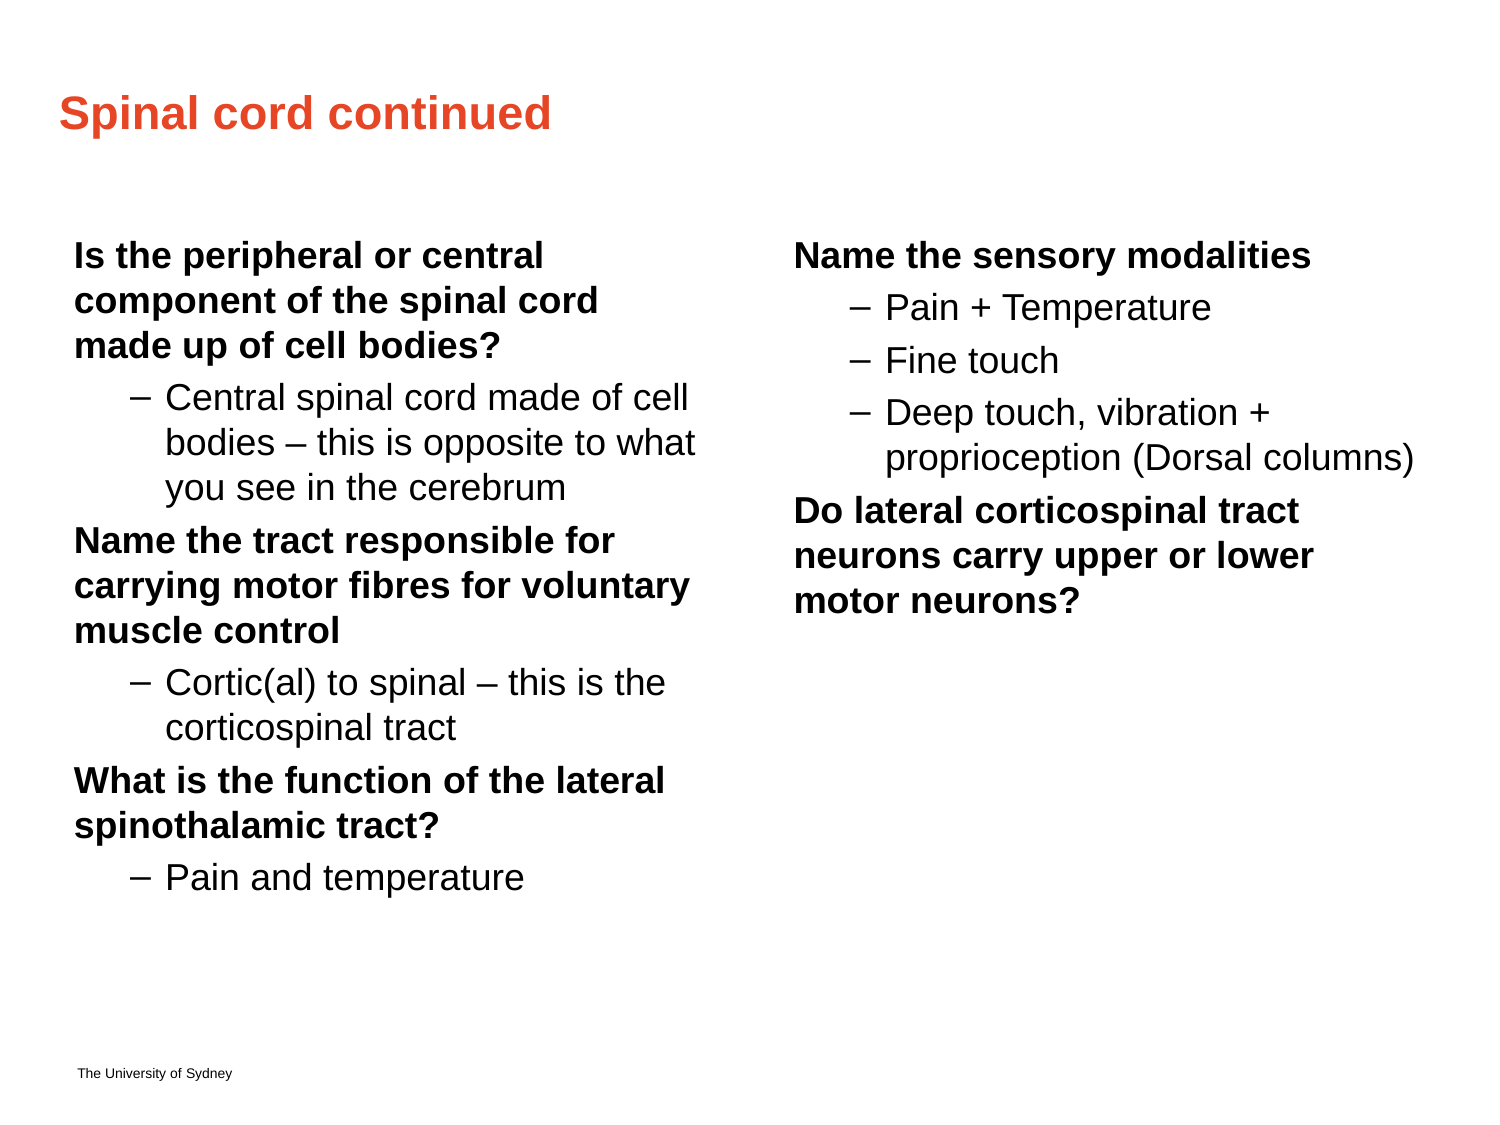

# Spinal cord continued
Is the peripheral or central component of the spinal cord made up of cell bodies?
Central spinal cord made of cell bodies – this is opposite to what you see in the cerebrum
Name the tract responsible for carrying motor fibres for voluntary muscle control
Cortic(al) to spinal – this is the corticospinal tract
What is the function of the lateral spinothalamic tract?
Pain and temperature
Name the sensory modalities
Pain + Temperature
Fine touch
Deep touch, vibration + proprioception (Dorsal columns)
Do lateral corticospinal tract neurons carry upper or lower motor neurons?